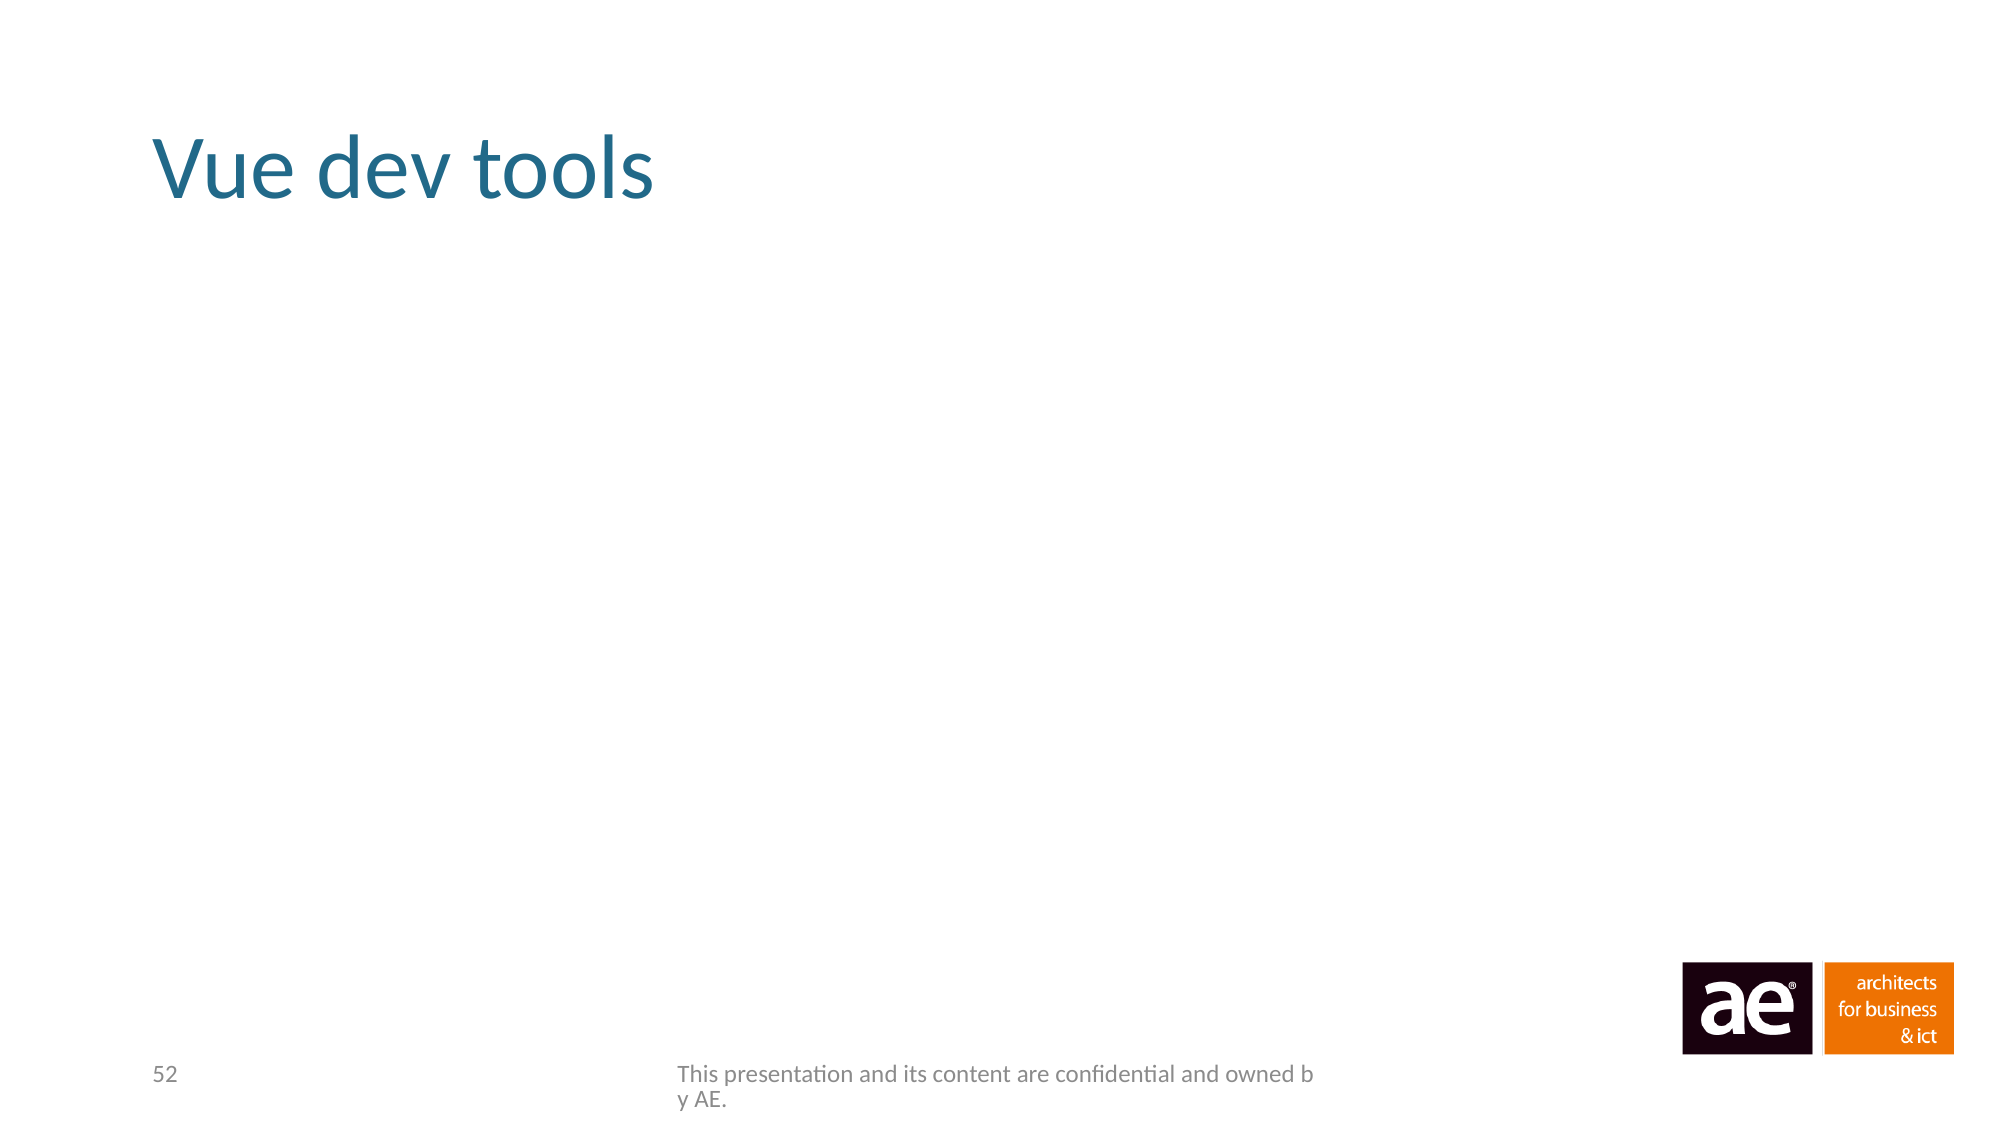

# Vue dev tools

52
This presentation and its content are confidential and owned by AE.